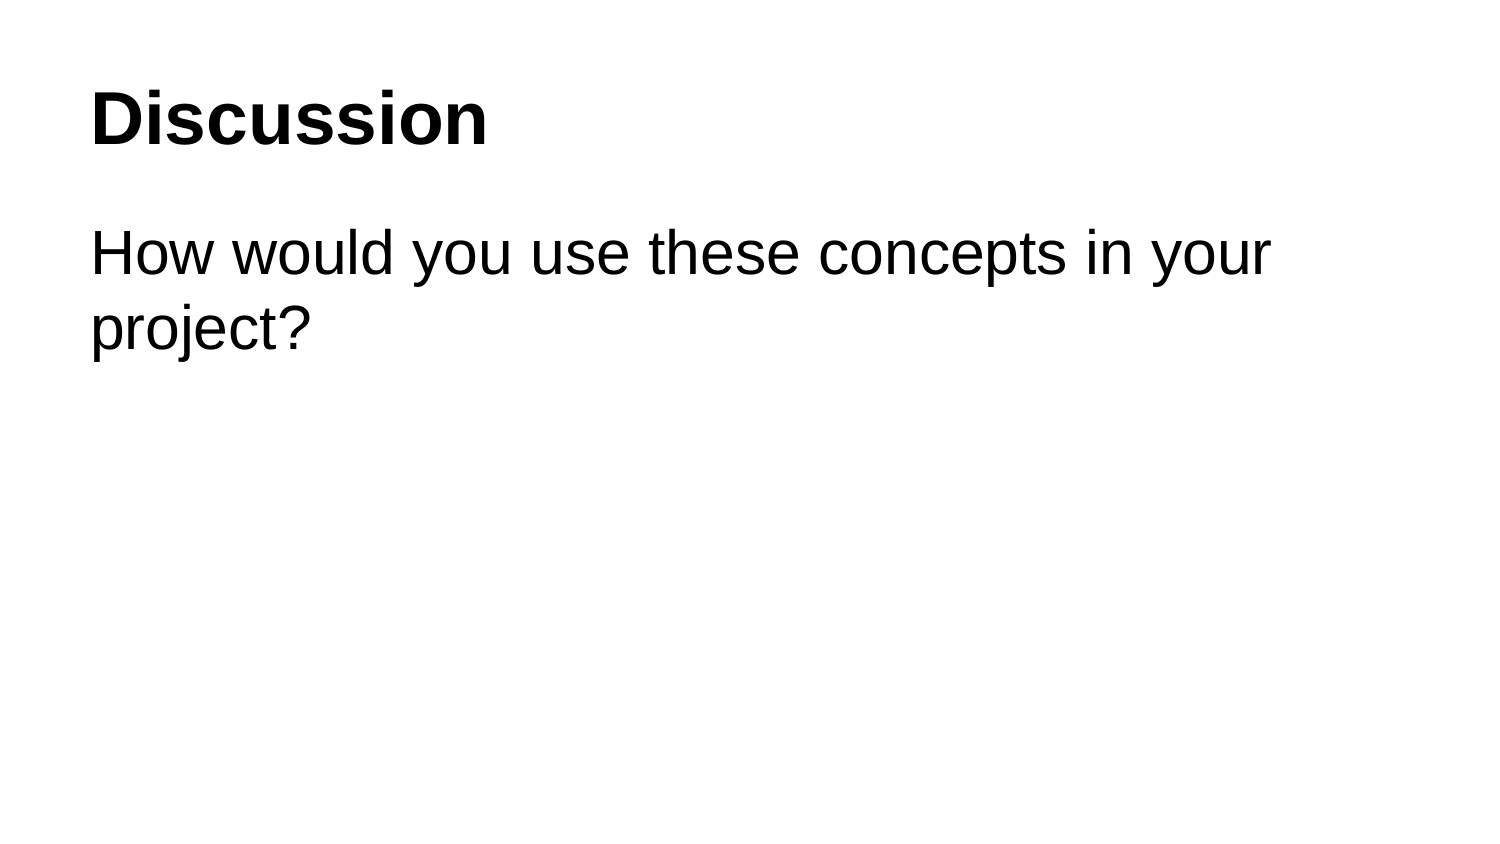

# Discussion
How would you use these concepts in your project?